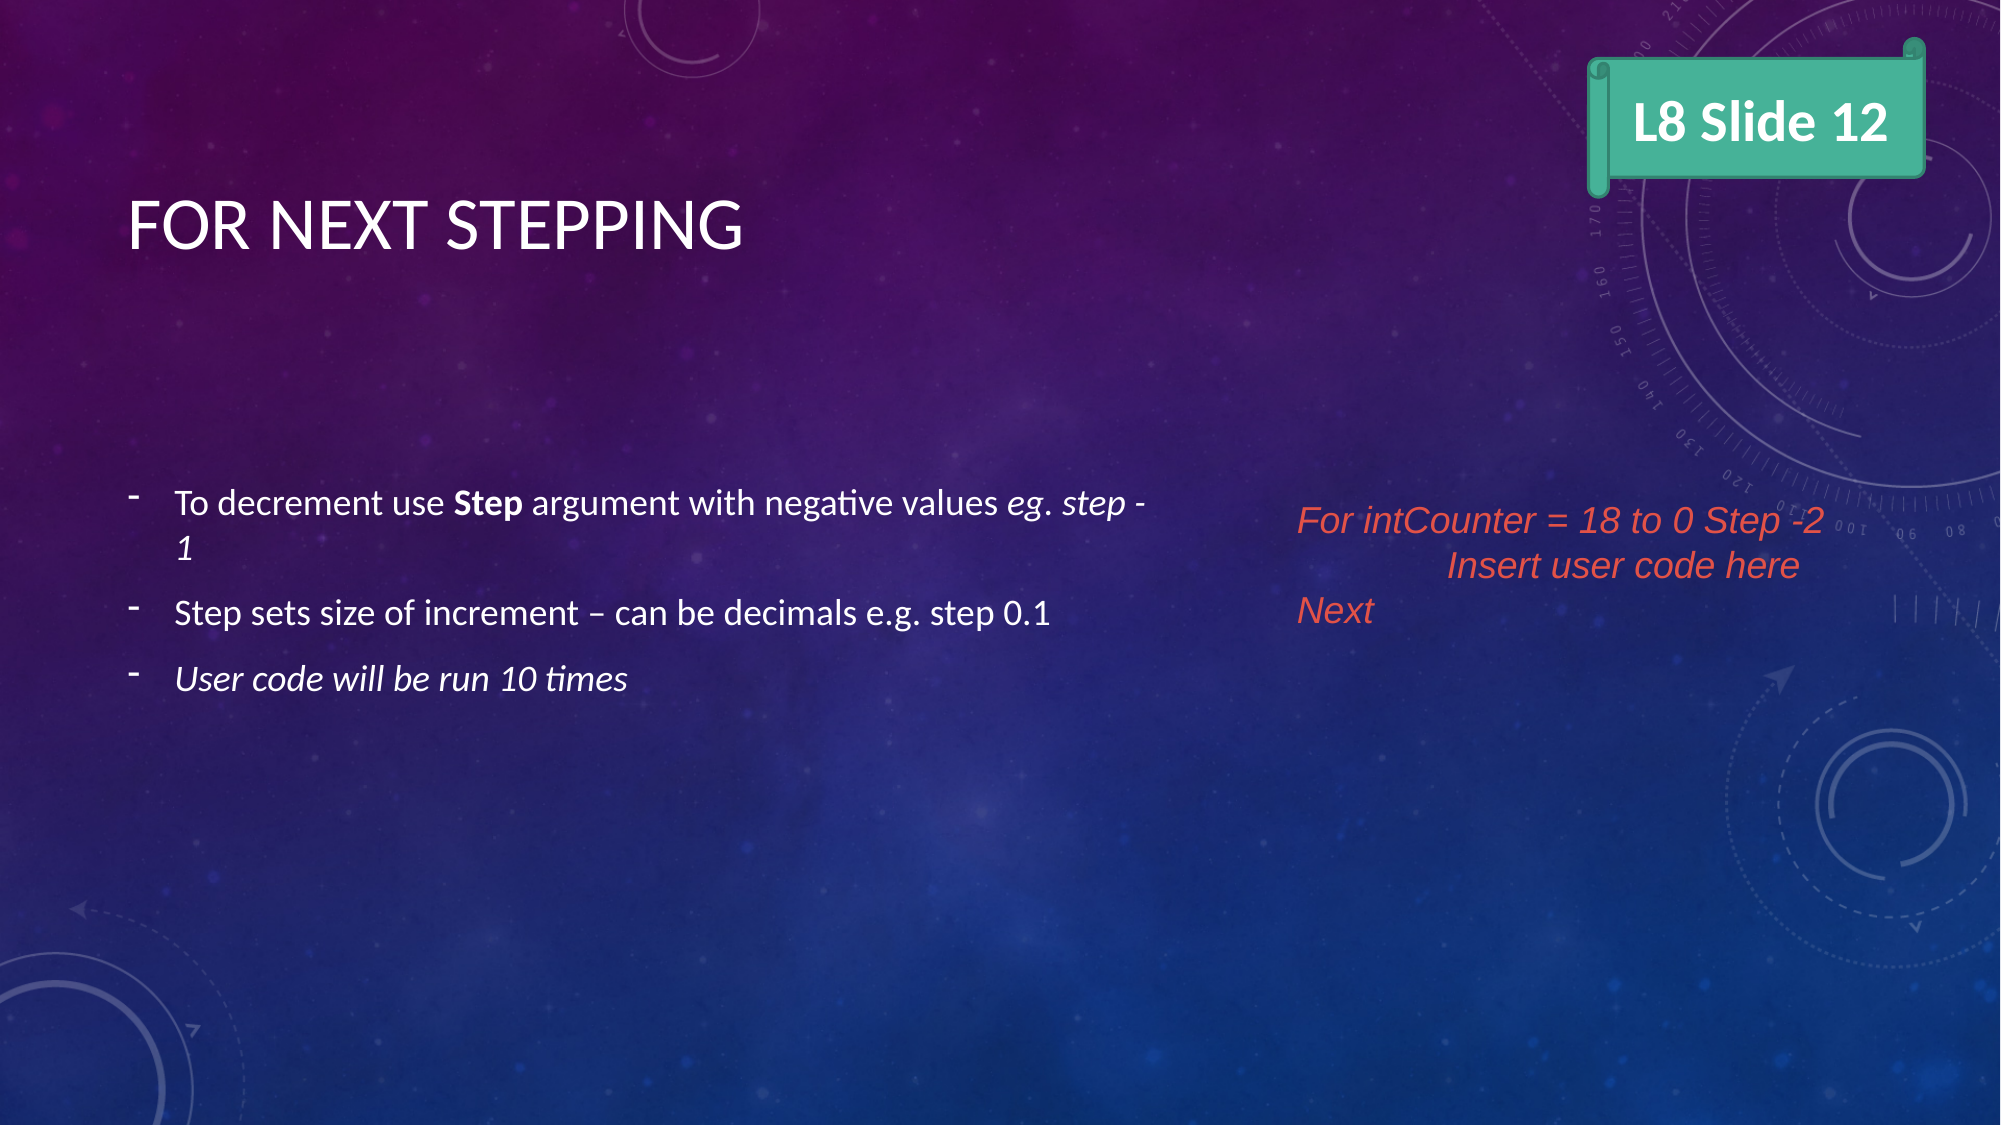

L8 Slide 12
# For next stepping
To decrement use Step argument with negative values eg. step -1
Step sets size of increment – can be decimals e.g. step 0.1
User code will be run 10 times

For intCounter = 18 to 0 Step -2
	Insert user code here
Next